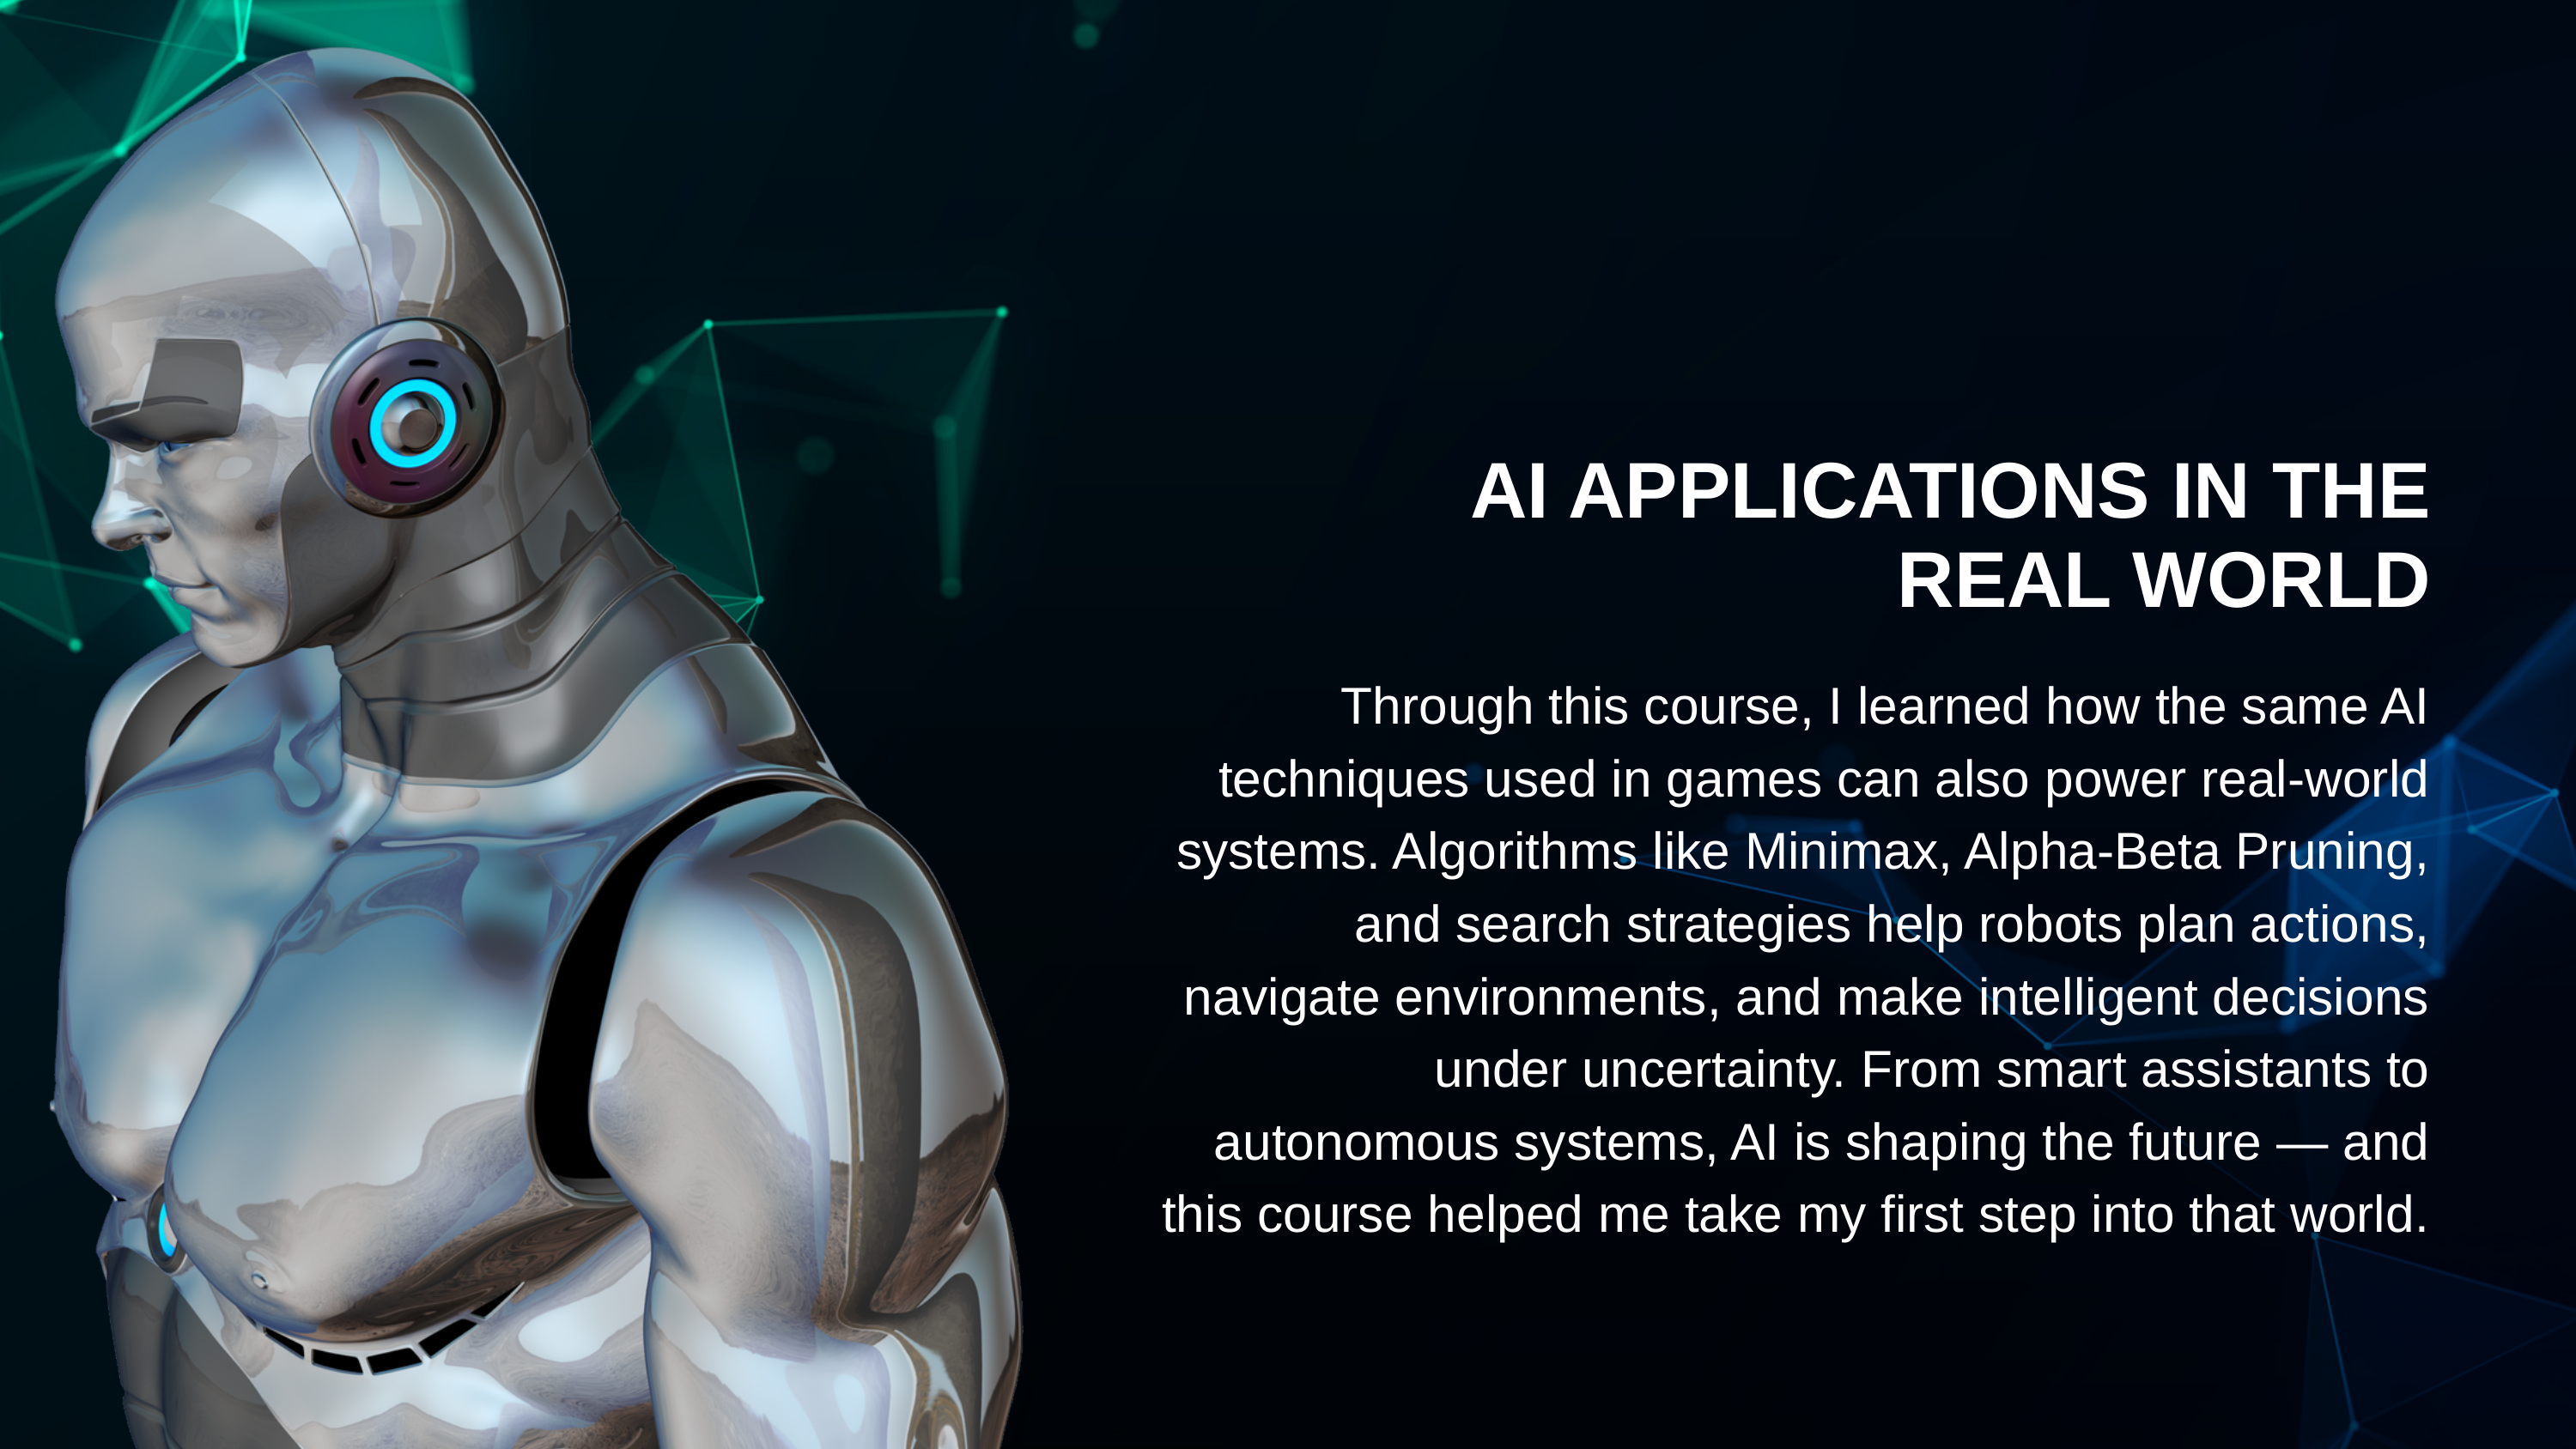

AI APPLICATIONS IN THE REAL WORLD
Through this course, I learned how the same AI techniques used in games can also power real-world systems. Algorithms like Minimax, Alpha-Beta Pruning, and search strategies help robots plan actions, navigate environments, and make intelligent decisions under uncertainty. From smart assistants to autonomous systems, AI is shaping the future — and this course helped me take my first step into that world.